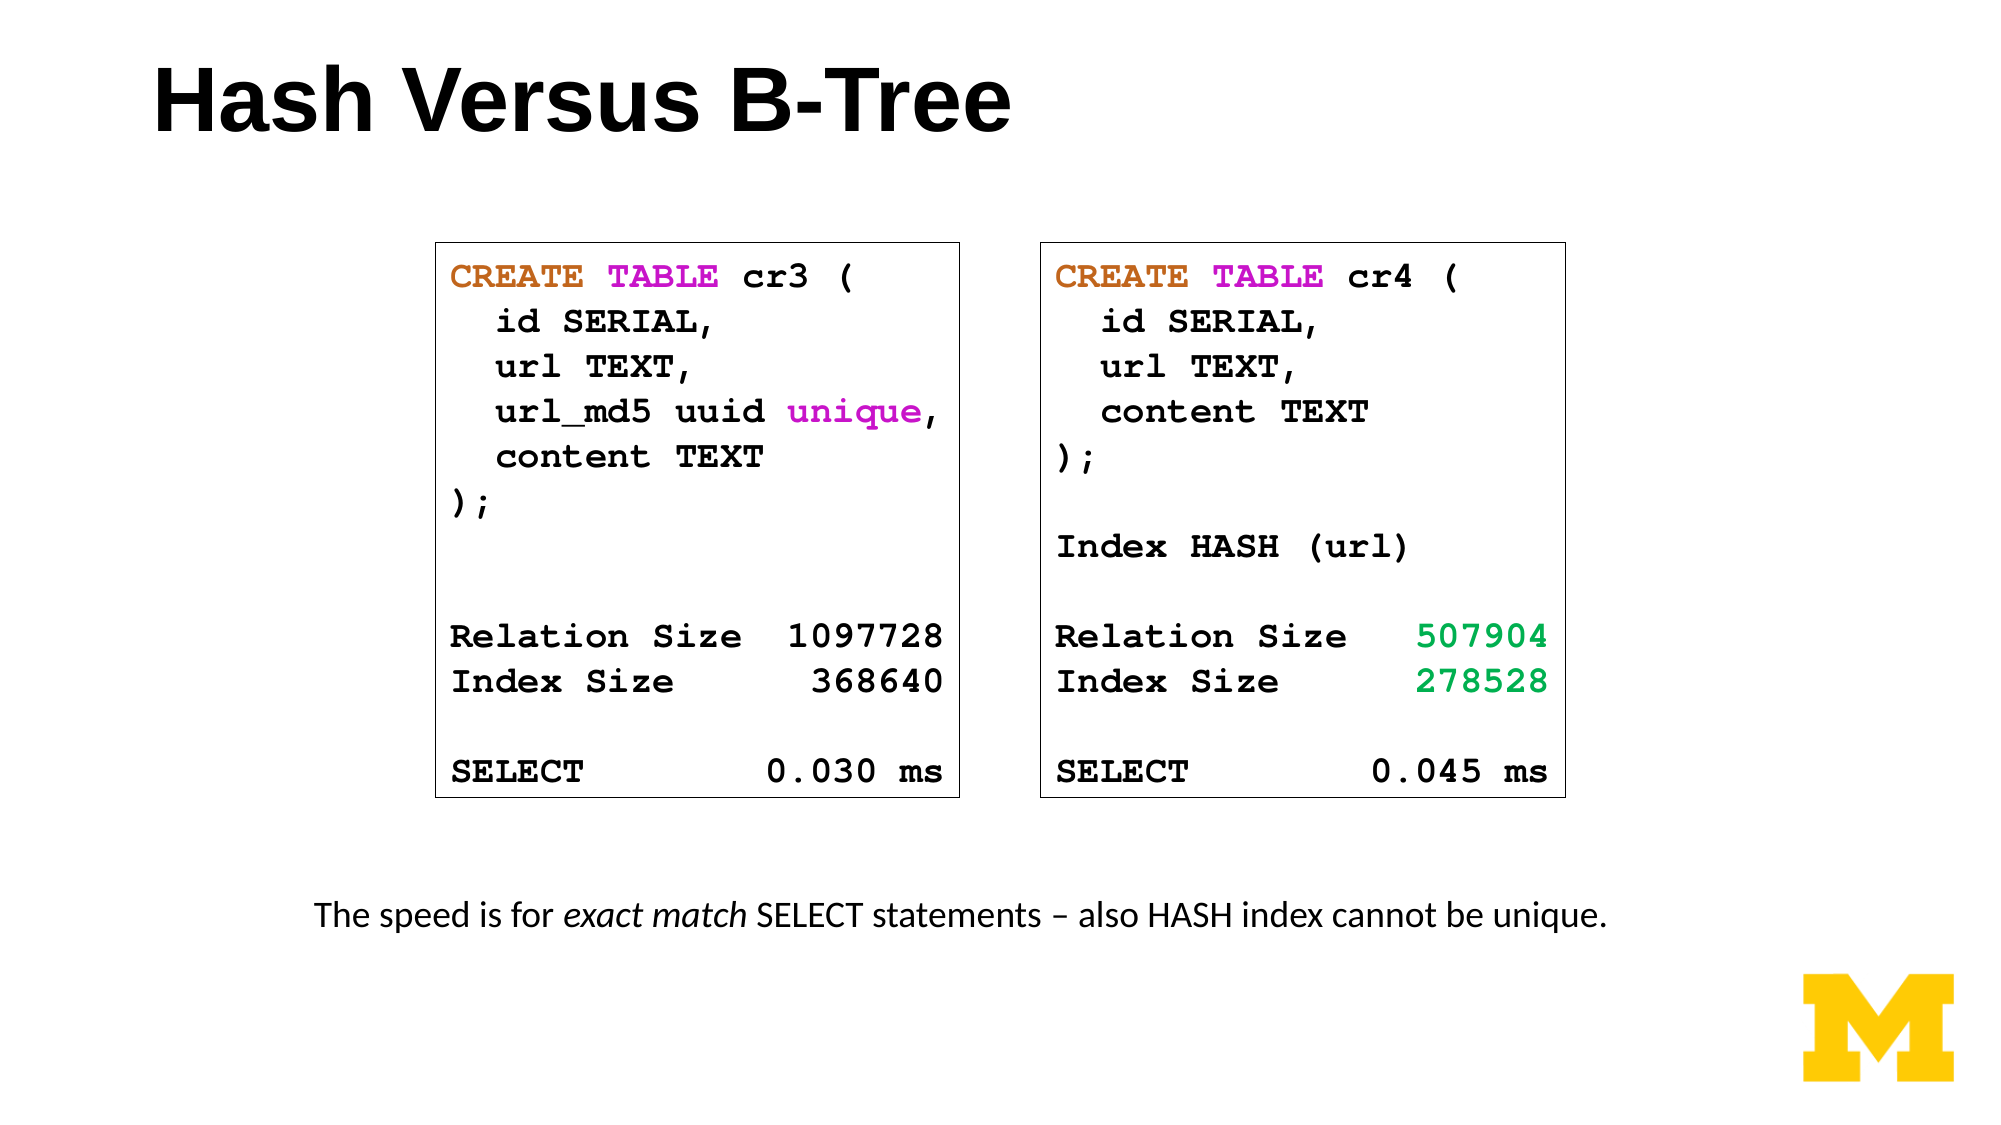

# Hash Versus B-Tree
CREATE TABLE cr3 (
  id SERIAL,
  url TEXT,
  url_md5 uuid unique,
  content TEXT
);

Relation Size  1097728
Index Size      368640

SELECT        0.030 ms
CREATE TABLE cr4 (
  id SERIAL,
  url TEXT,
  content TEXT
);

Index HASH (url)

Relation Size   507904
Index Size      278528

SELECT        0.045 ms
The speed is for exact match SELECT statements – also HASH index cannot be unique.